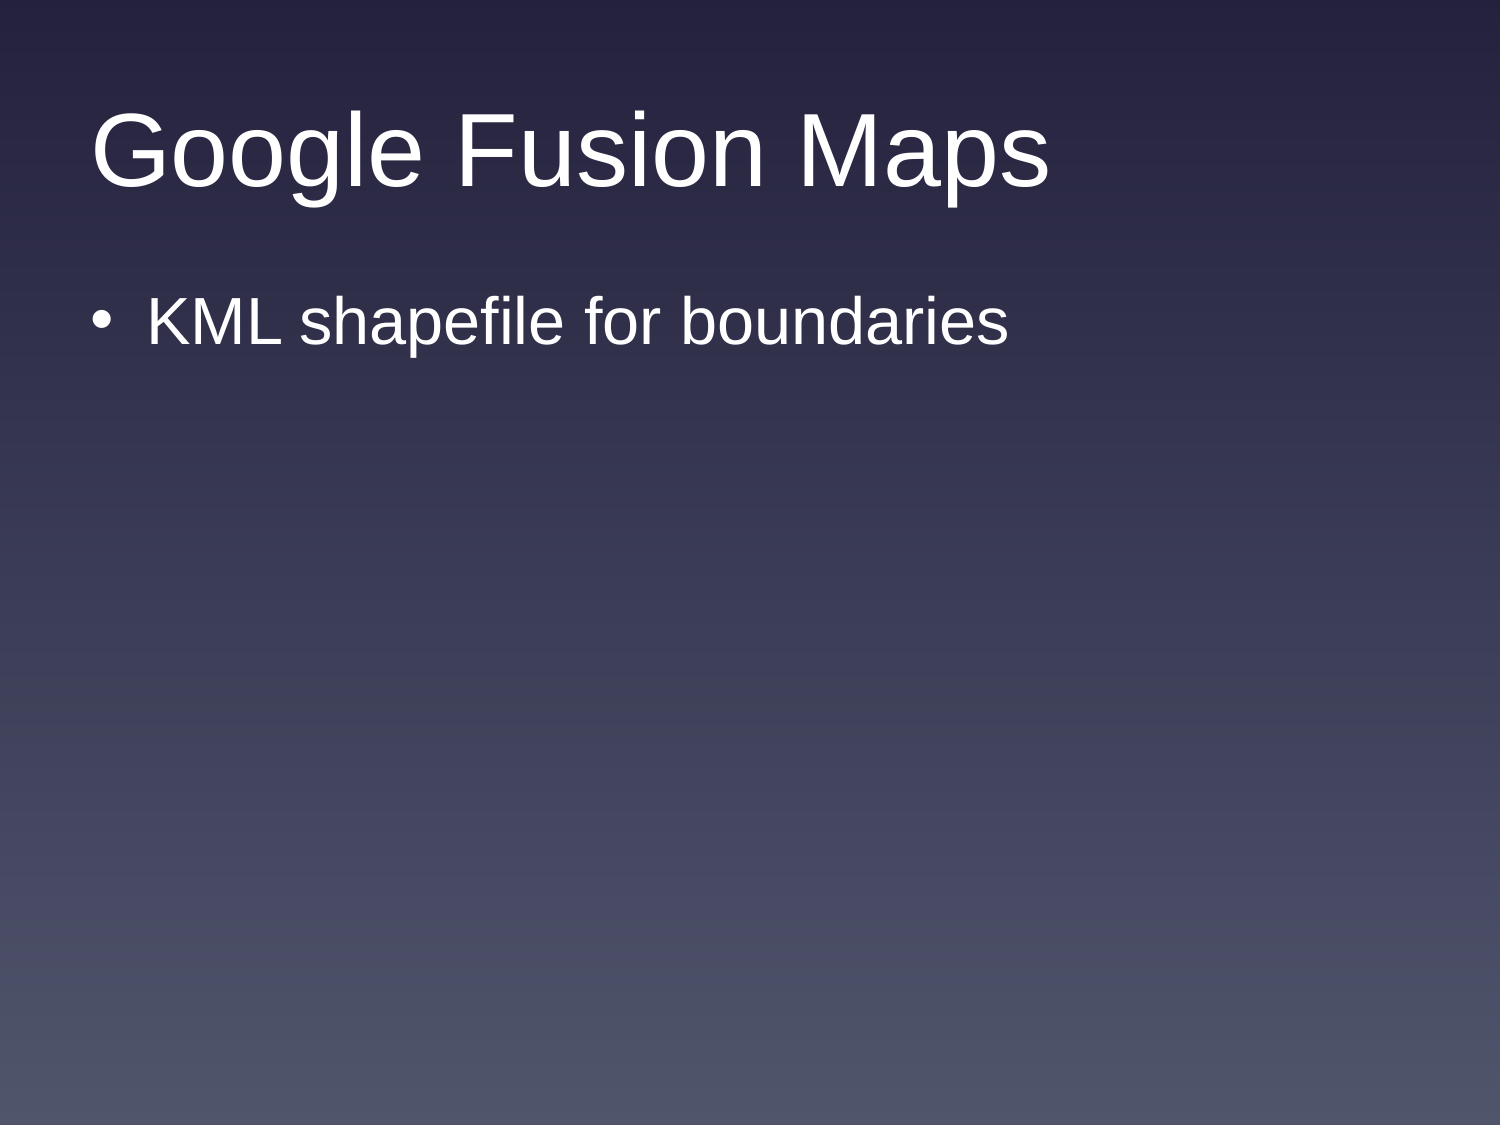

# Google Fusion Maps
KML shapefile for boundaries